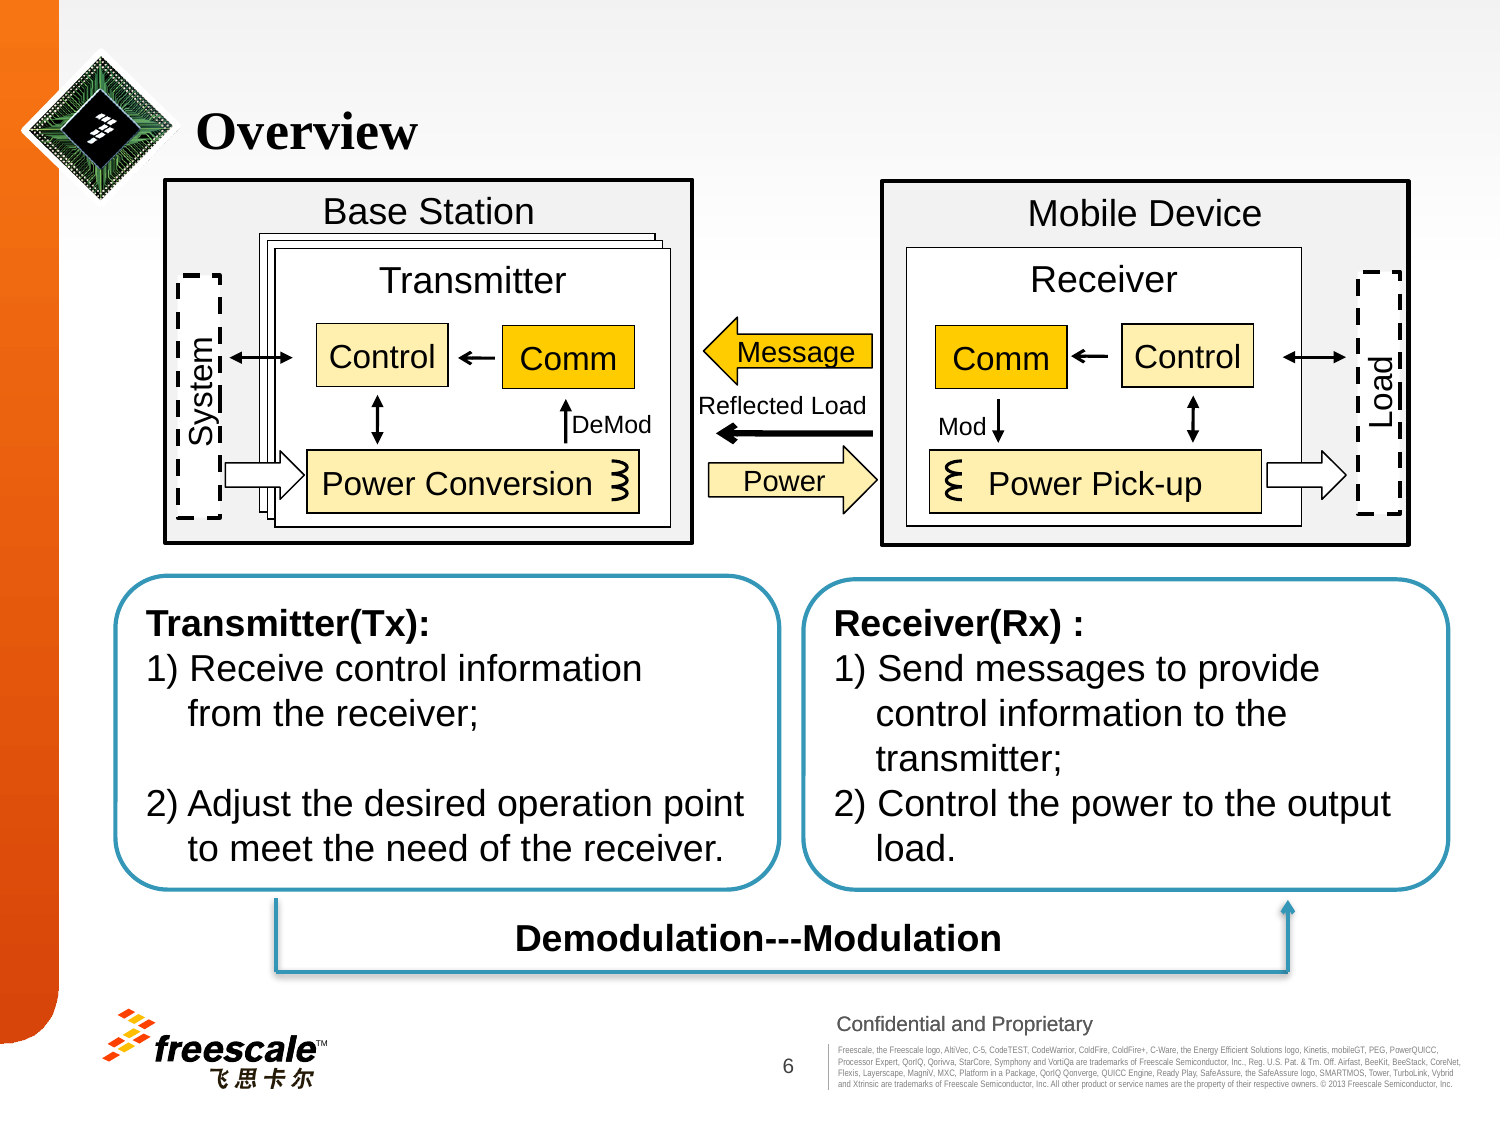

# Overview
Base Station
Mobile Device
Transmitter
Transmitter
Receiver
Transmitter
Message
Control
Control
Comm
Comm
Load
  System
Reflected Load

DeMod
Mod
Power
Power Conversion

Power Pick-up

Transmitter(Tx):
1) Receive control information
    from the receiver;

2) Adjust the desired operation point
    to meet the need of the receiver.
Receiver(Rx) :
1) Send messages to provide
    control information to the
    transmitter;
2) Control the power to the output
    load.
Demodulation---Modulation